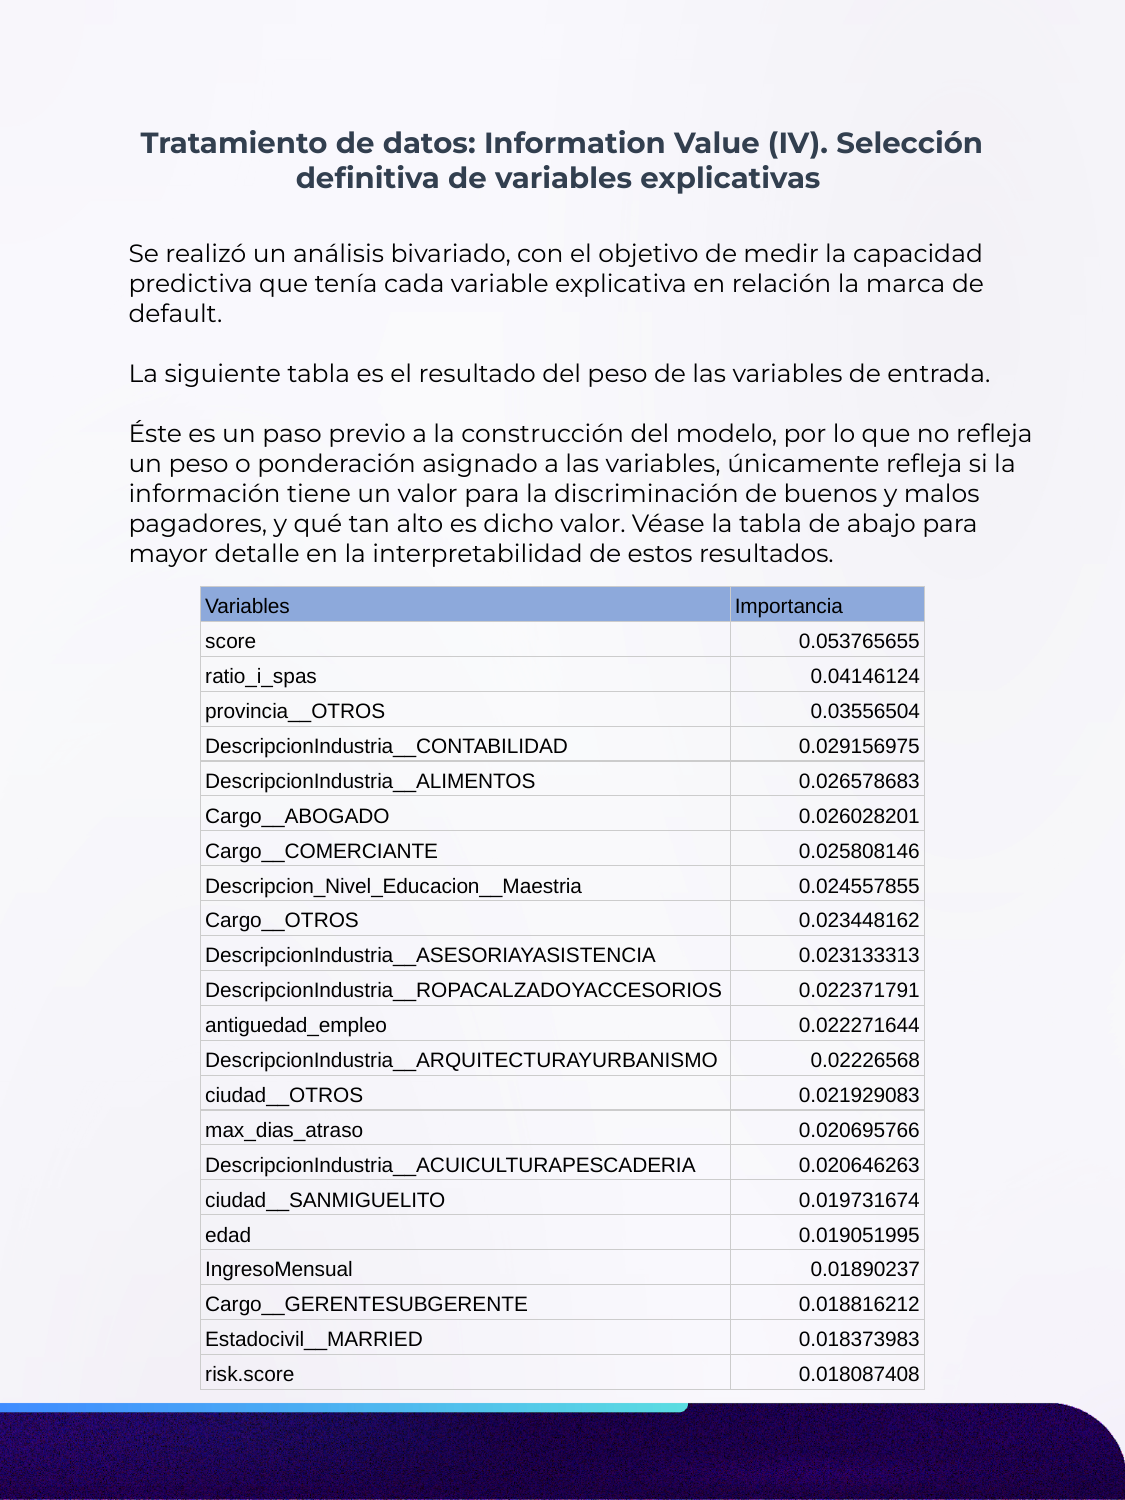

Tratamiento de datos: Information Value (IV). Selección definitiva de variables explicativas
Se realizó un análisis bivariado, con el objetivo de medir la capacidad predictiva que tenía cada variable explicativa en relación la marca de default.

La siguiente tabla es el resultado del peso de las variables de entrada.

Éste es un paso previo a la construcción del modelo, por lo que no refleja un peso o ponderación asignado a las variables, únicamente refleja si la información tiene un valor para la discriminación de buenos y malos pagadores, y qué tan alto es dicho valor. Véase la tabla de abajo para mayor detalle en la interpretabilidad de estos resultados.
| Variables | Importancia |
| --- | --- |
| score | 0.053765655 |
| ratio\_i\_spas | 0.04146124 |
| provincia\_\_OTROS | 0.03556504 |
| DescripcionIndustria\_\_CONTABILIDAD | 0.029156975 |
| DescripcionIndustria\_\_ALIMENTOS | 0.026578683 |
| Cargo\_\_ABOGADO | 0.026028201 |
| Cargo\_\_COMERCIANTE | 0.025808146 |
| Descripcion\_Nivel\_Educacion\_\_Maestria | 0.024557855 |
| Cargo\_\_OTROS | 0.023448162 |
| DescripcionIndustria\_\_ASESORIAYASISTENCIA | 0.023133313 |
| DescripcionIndustria\_\_ROPACALZADOYACCESORIOS | 0.022371791 |
| antiguedad\_empleo | 0.022271644 |
| DescripcionIndustria\_\_ARQUITECTURAYURBANISMO | 0.02226568 |
| ciudad\_\_OTROS | 0.021929083 |
| max\_dias\_atraso | 0.020695766 |
| DescripcionIndustria\_\_ACUICULTURAPESCADERIA | 0.020646263 |
| ciudad\_\_SANMIGUELITO | 0.019731674 |
| edad | 0.019051995 |
| IngresoMensual | 0.01890237 |
| Cargo\_\_GERENTESUBGERENTE | 0.018816212 |
| Estadocivil\_\_MARRIED | 0.018373983 |
| risk.score | 0.018087408 |